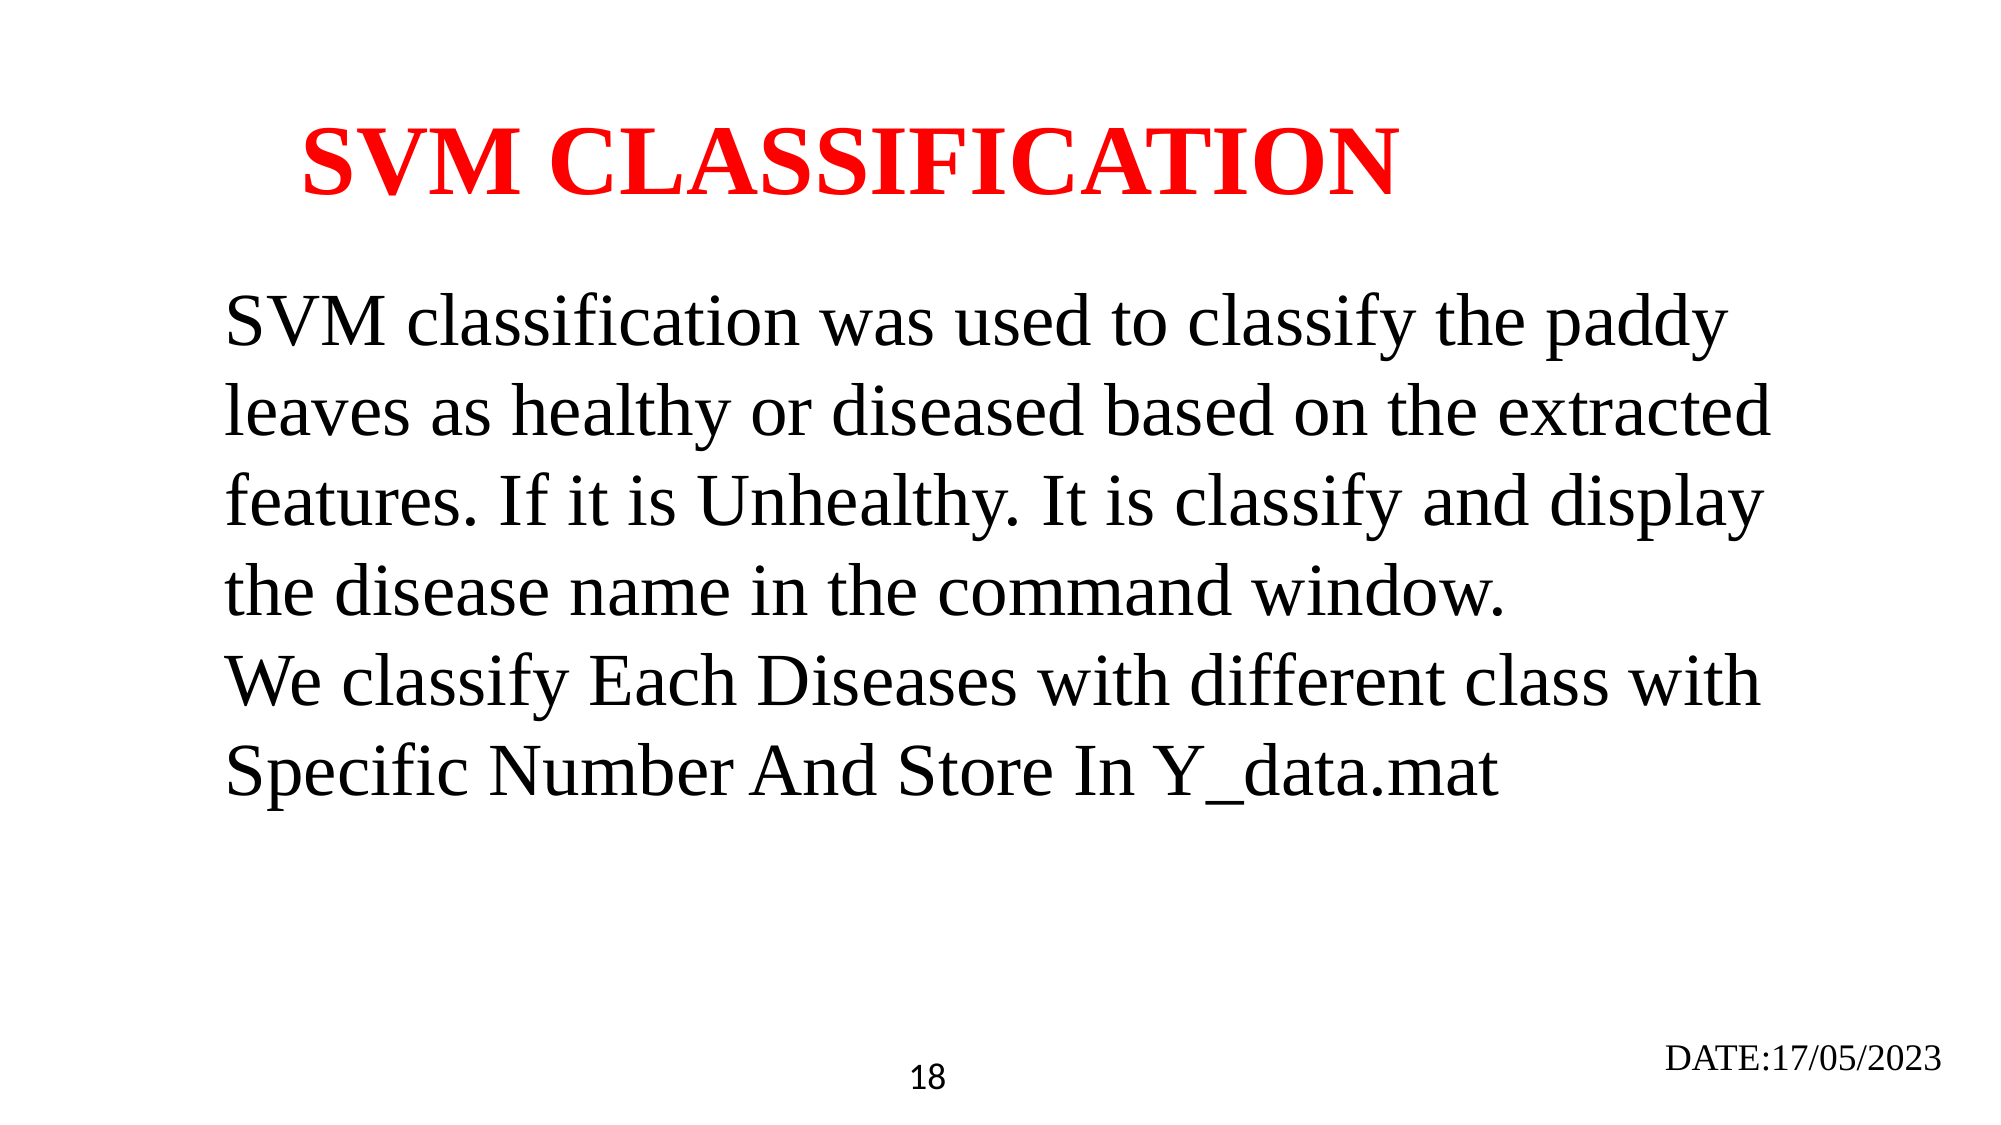

SVM CLASSIFICATION
SVM classification was used to classify the paddy leaves as healthy or diseased based on the extracted features. If it is Unhealthy. It is classify and display the disease name in the command window.
We classify Each Diseases with different class with Specific Number And Store In Y_data.mat

DATE:17/05/2023

18